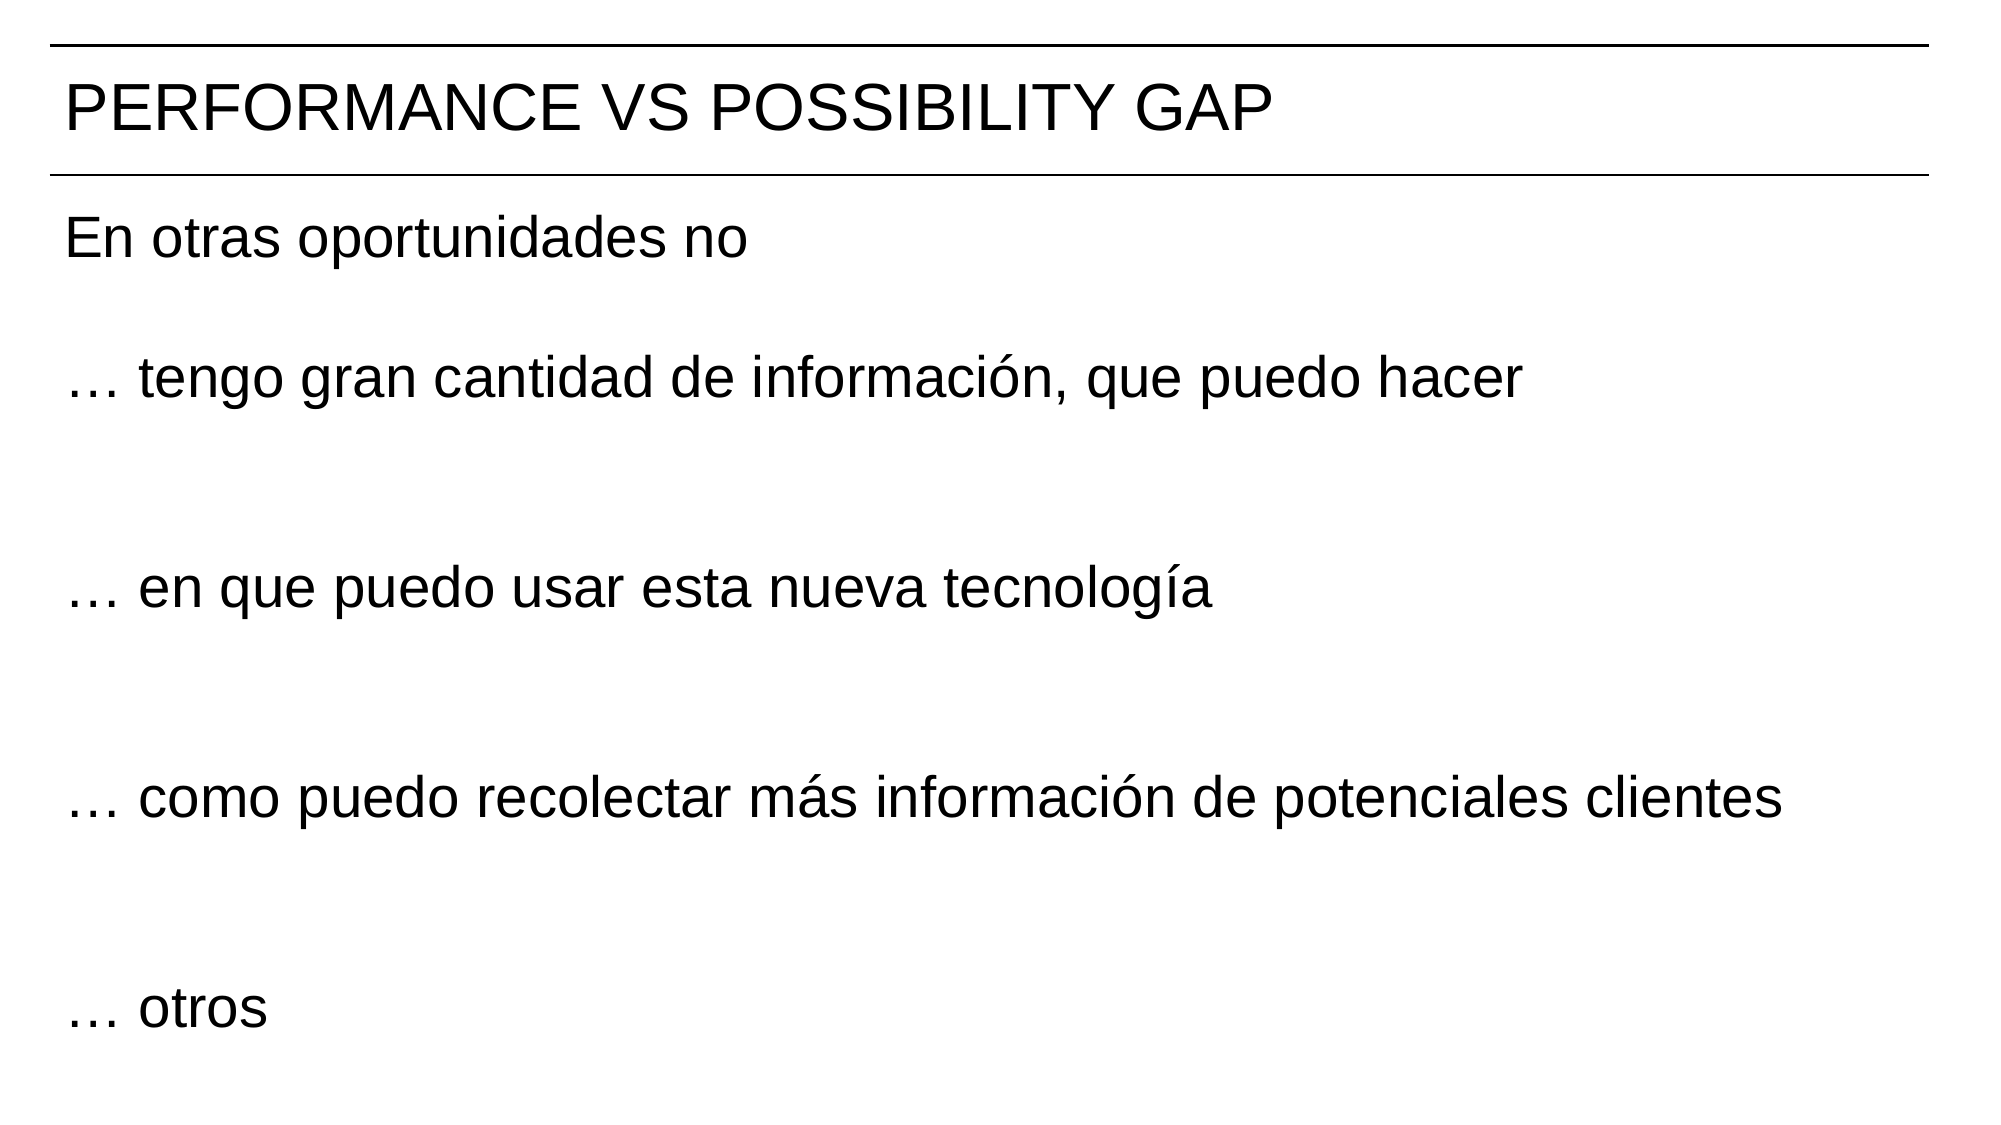

# PERFORMANCE VS POSSIBILITY GAP
En otras oportunidades no

… tengo gran cantidad de información, que puedo hacer

… en que puedo usar esta nueva tecnología

… como puedo recolectar más información de potenciales clientes

… otros